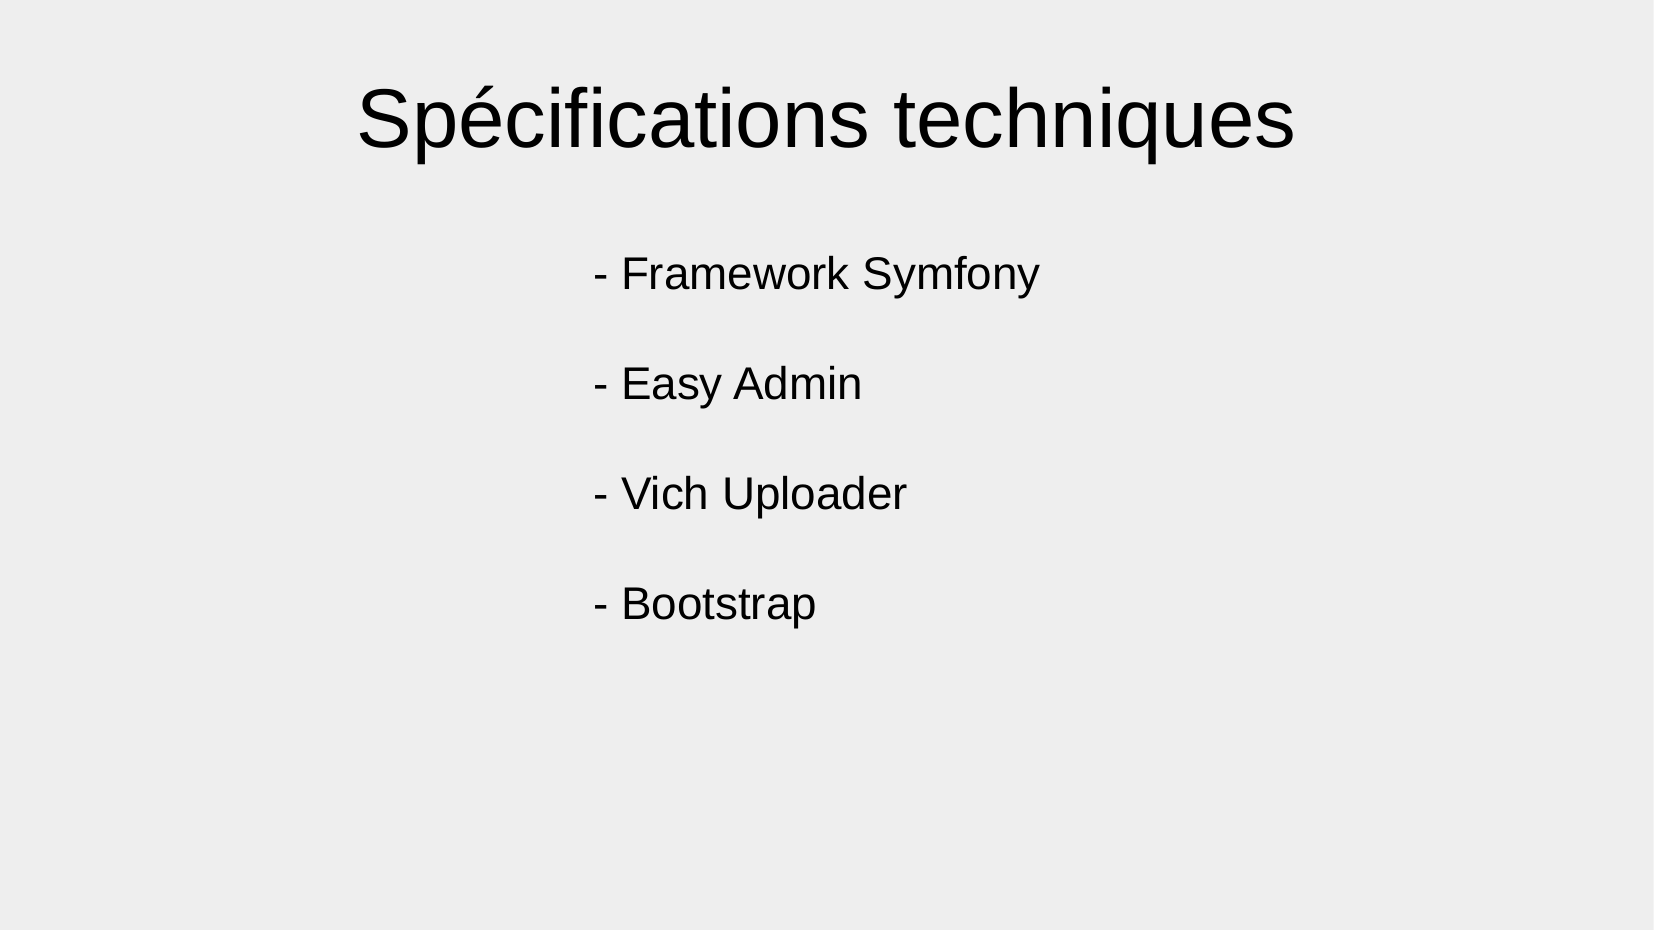

Spécifications techniques
- Framework Symfony

- Easy Admin

- Vich Uploader

- Bootstrap